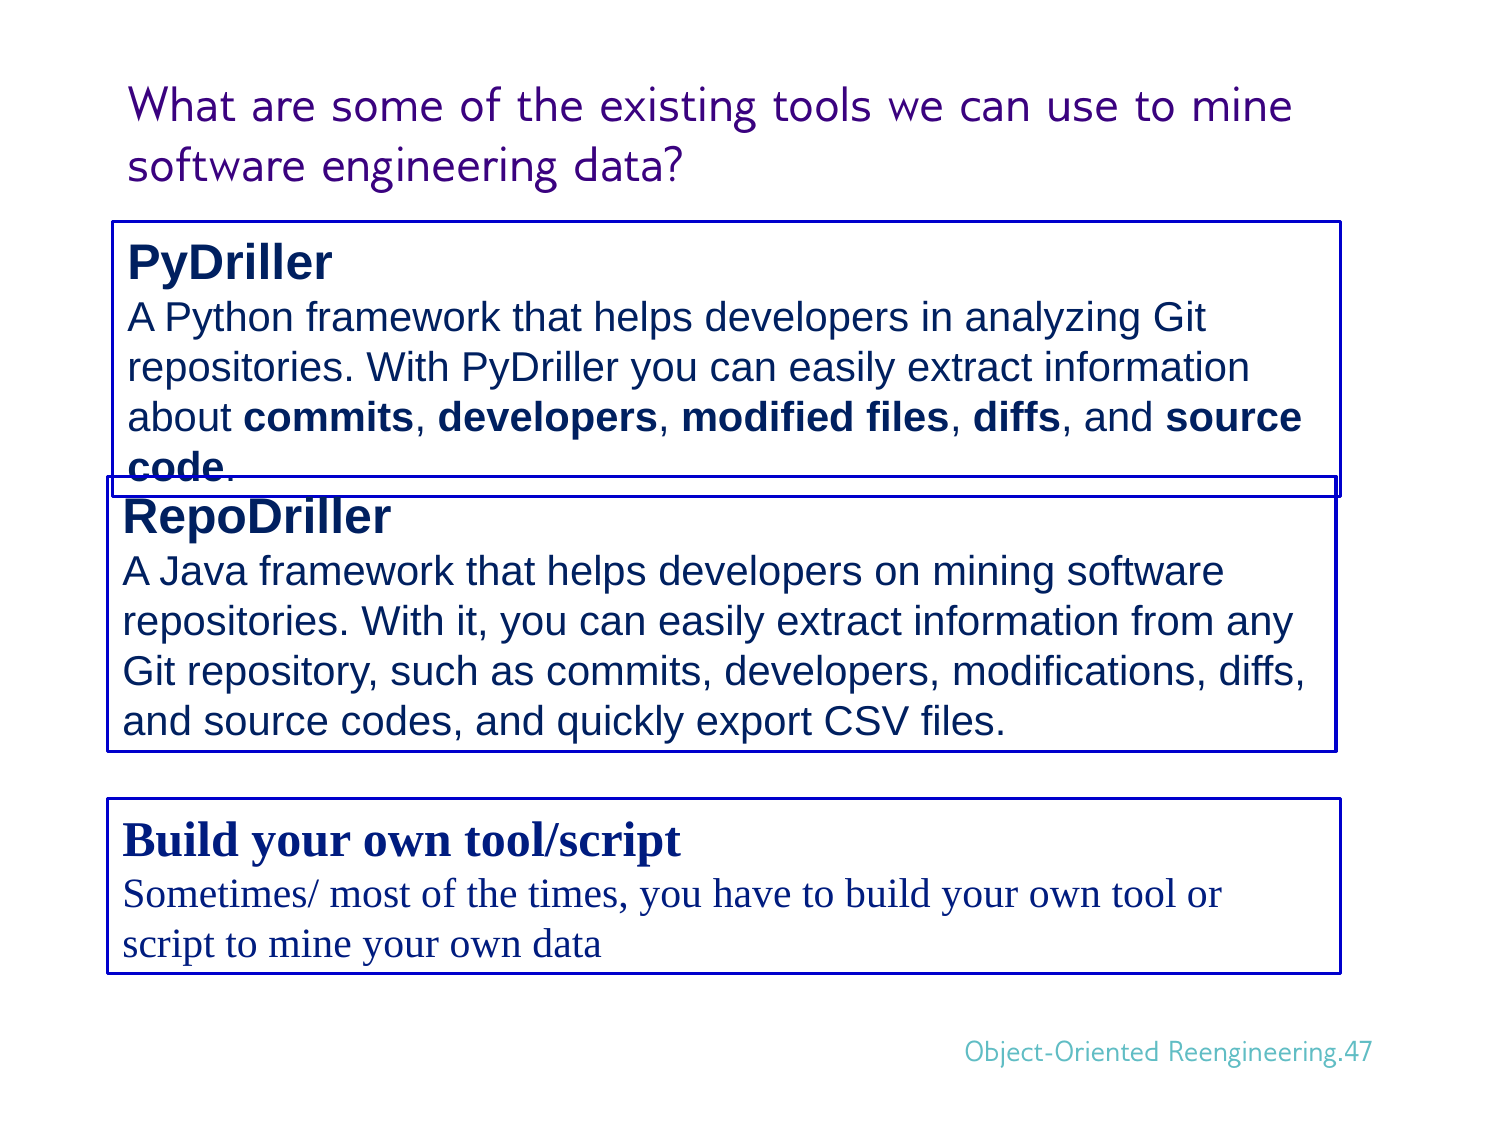

# What are some of the existing tools we can use to mine software engineering data?
PyDriller
A Python framework that helps developers in analyzing Git repositories. With PyDriller you can easily extract information about commits, developers, modified files, diffs, and source code.
RepoDriller
A Java framework that helps developers on mining software repositories. With it, you can easily extract information from any Git repository, such as commits, developers, modifications, diffs, and source codes, and quickly export CSV files.
Build your own tool/script
Sometimes/ most of the times, you have to build your own tool or script to mine your own data

Object-Oriented Reengineering.47